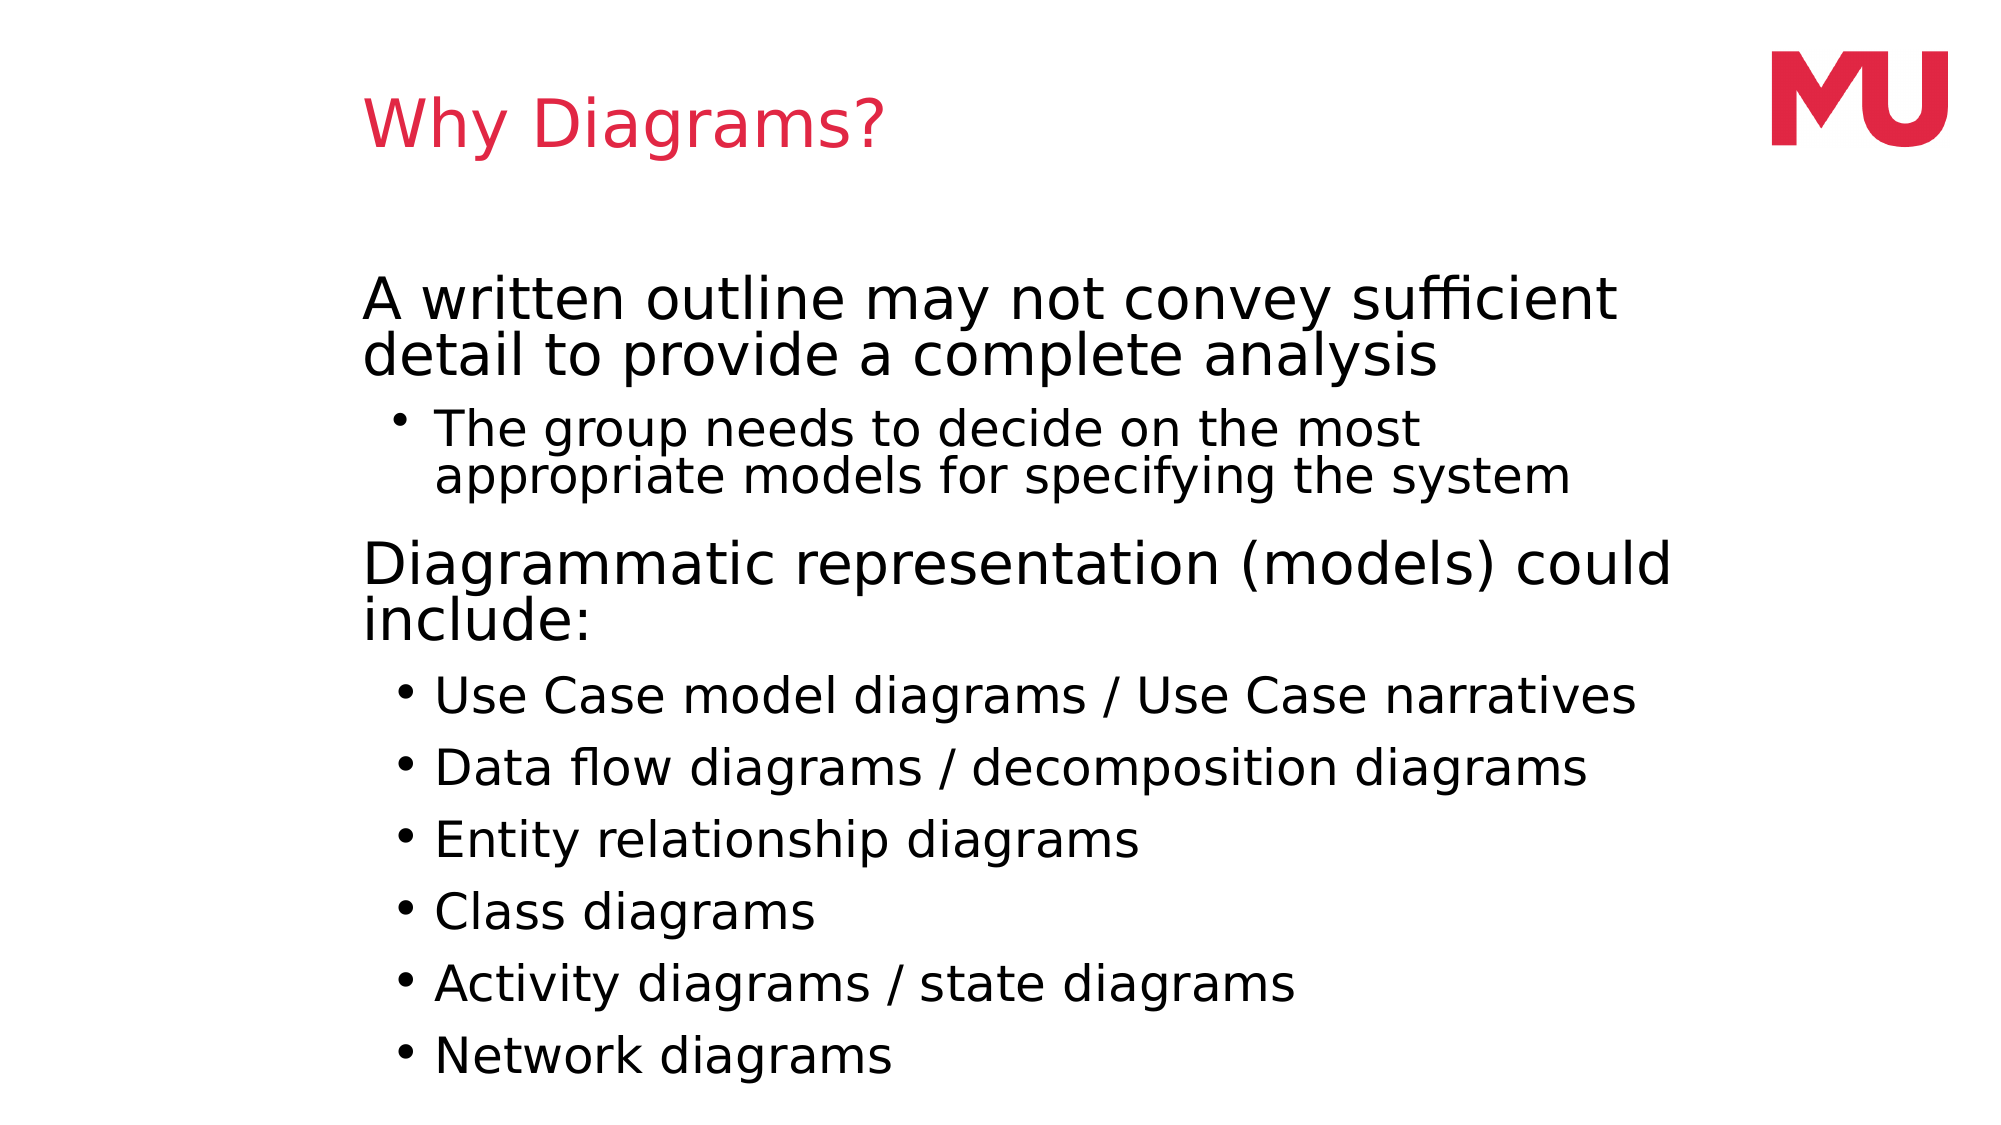

Why Diagrams?
A written outline may not convey sufficient detail to provide a complete analysis
The group needs to decide on the most appropriate models for specifying the system

Diagrammatic representation (models) could include:
Use Case model diagrams / Use Case narratives
Data flow diagrams / decomposition diagrams
Entity relationship diagrams
Class diagrams
Activity diagrams / state diagrams
Network diagrams